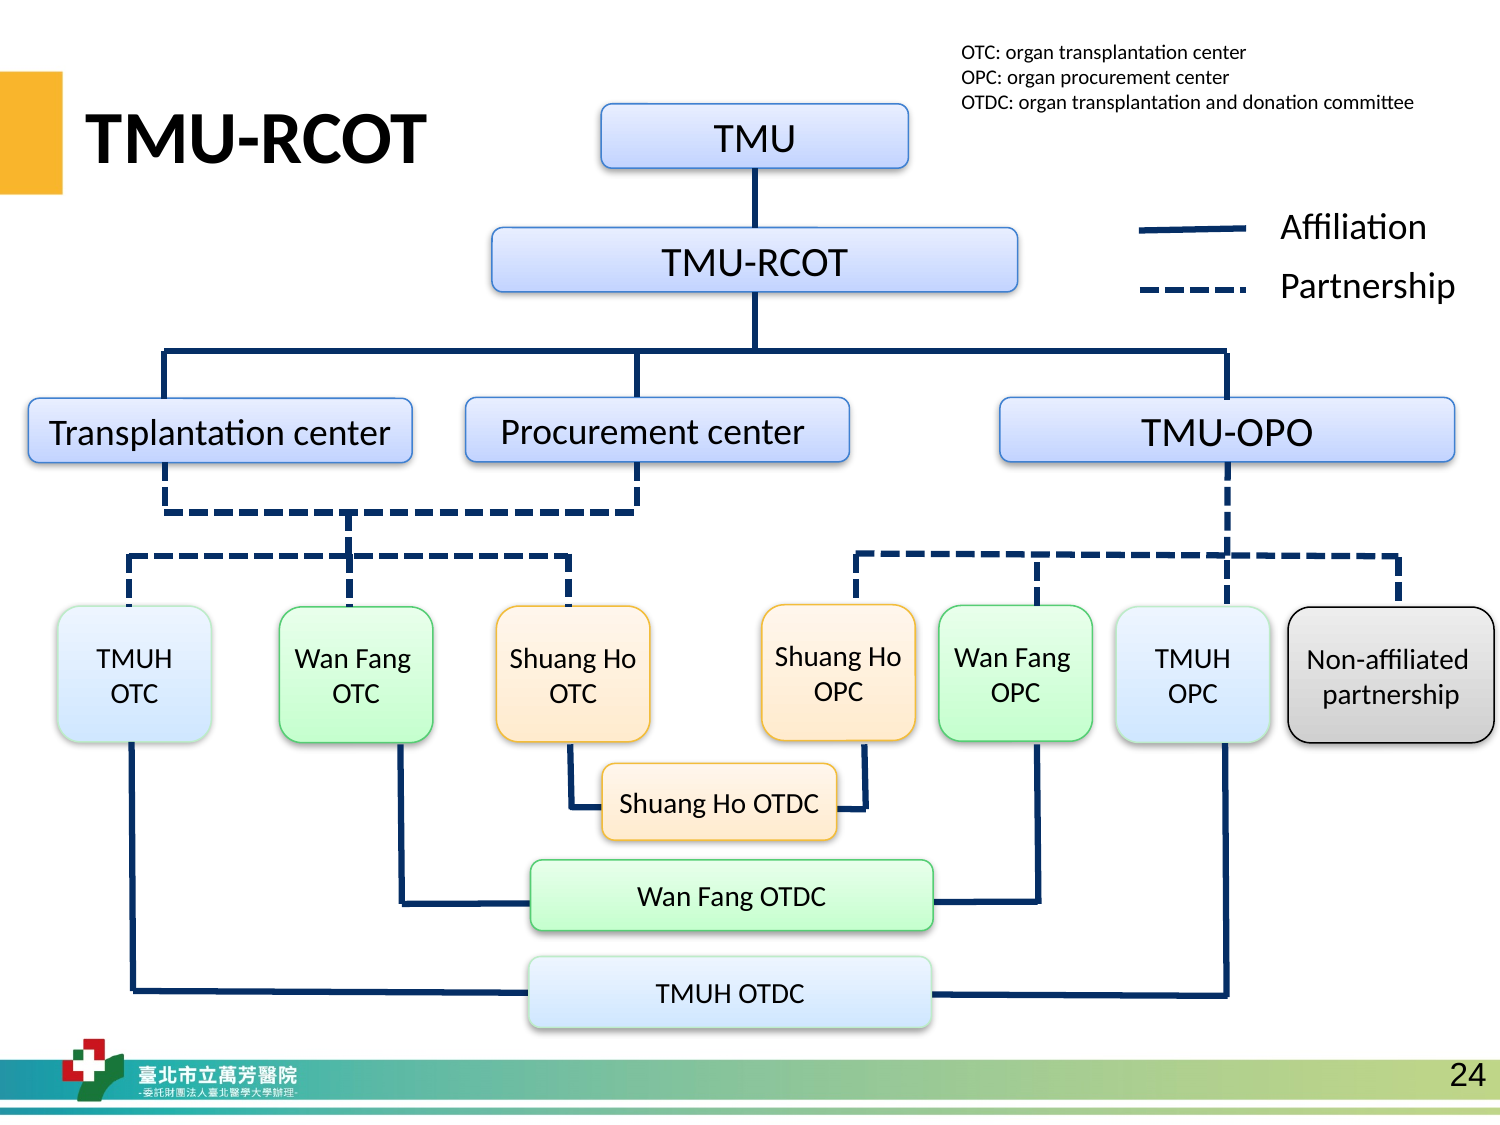

OTC: organ transplantation center
OPC: organ procurement center
OTDC: organ transplantation and donation committee
# TMU-RCOT

TMU
TMU-RCOT
Procurement center
TMU-OPO
Transplantation center
Shuang Ho
OPC
Wan Fang
OPC
TMUH
OTC
Shuang Ho
OTC
TMUH
OPC
Wan Fang
OTC
Non-affiliated
partnership
Shuang Ho OTDC
Wan Fang OTDC
TMUH OTDC
Affiliation
Partnership
24